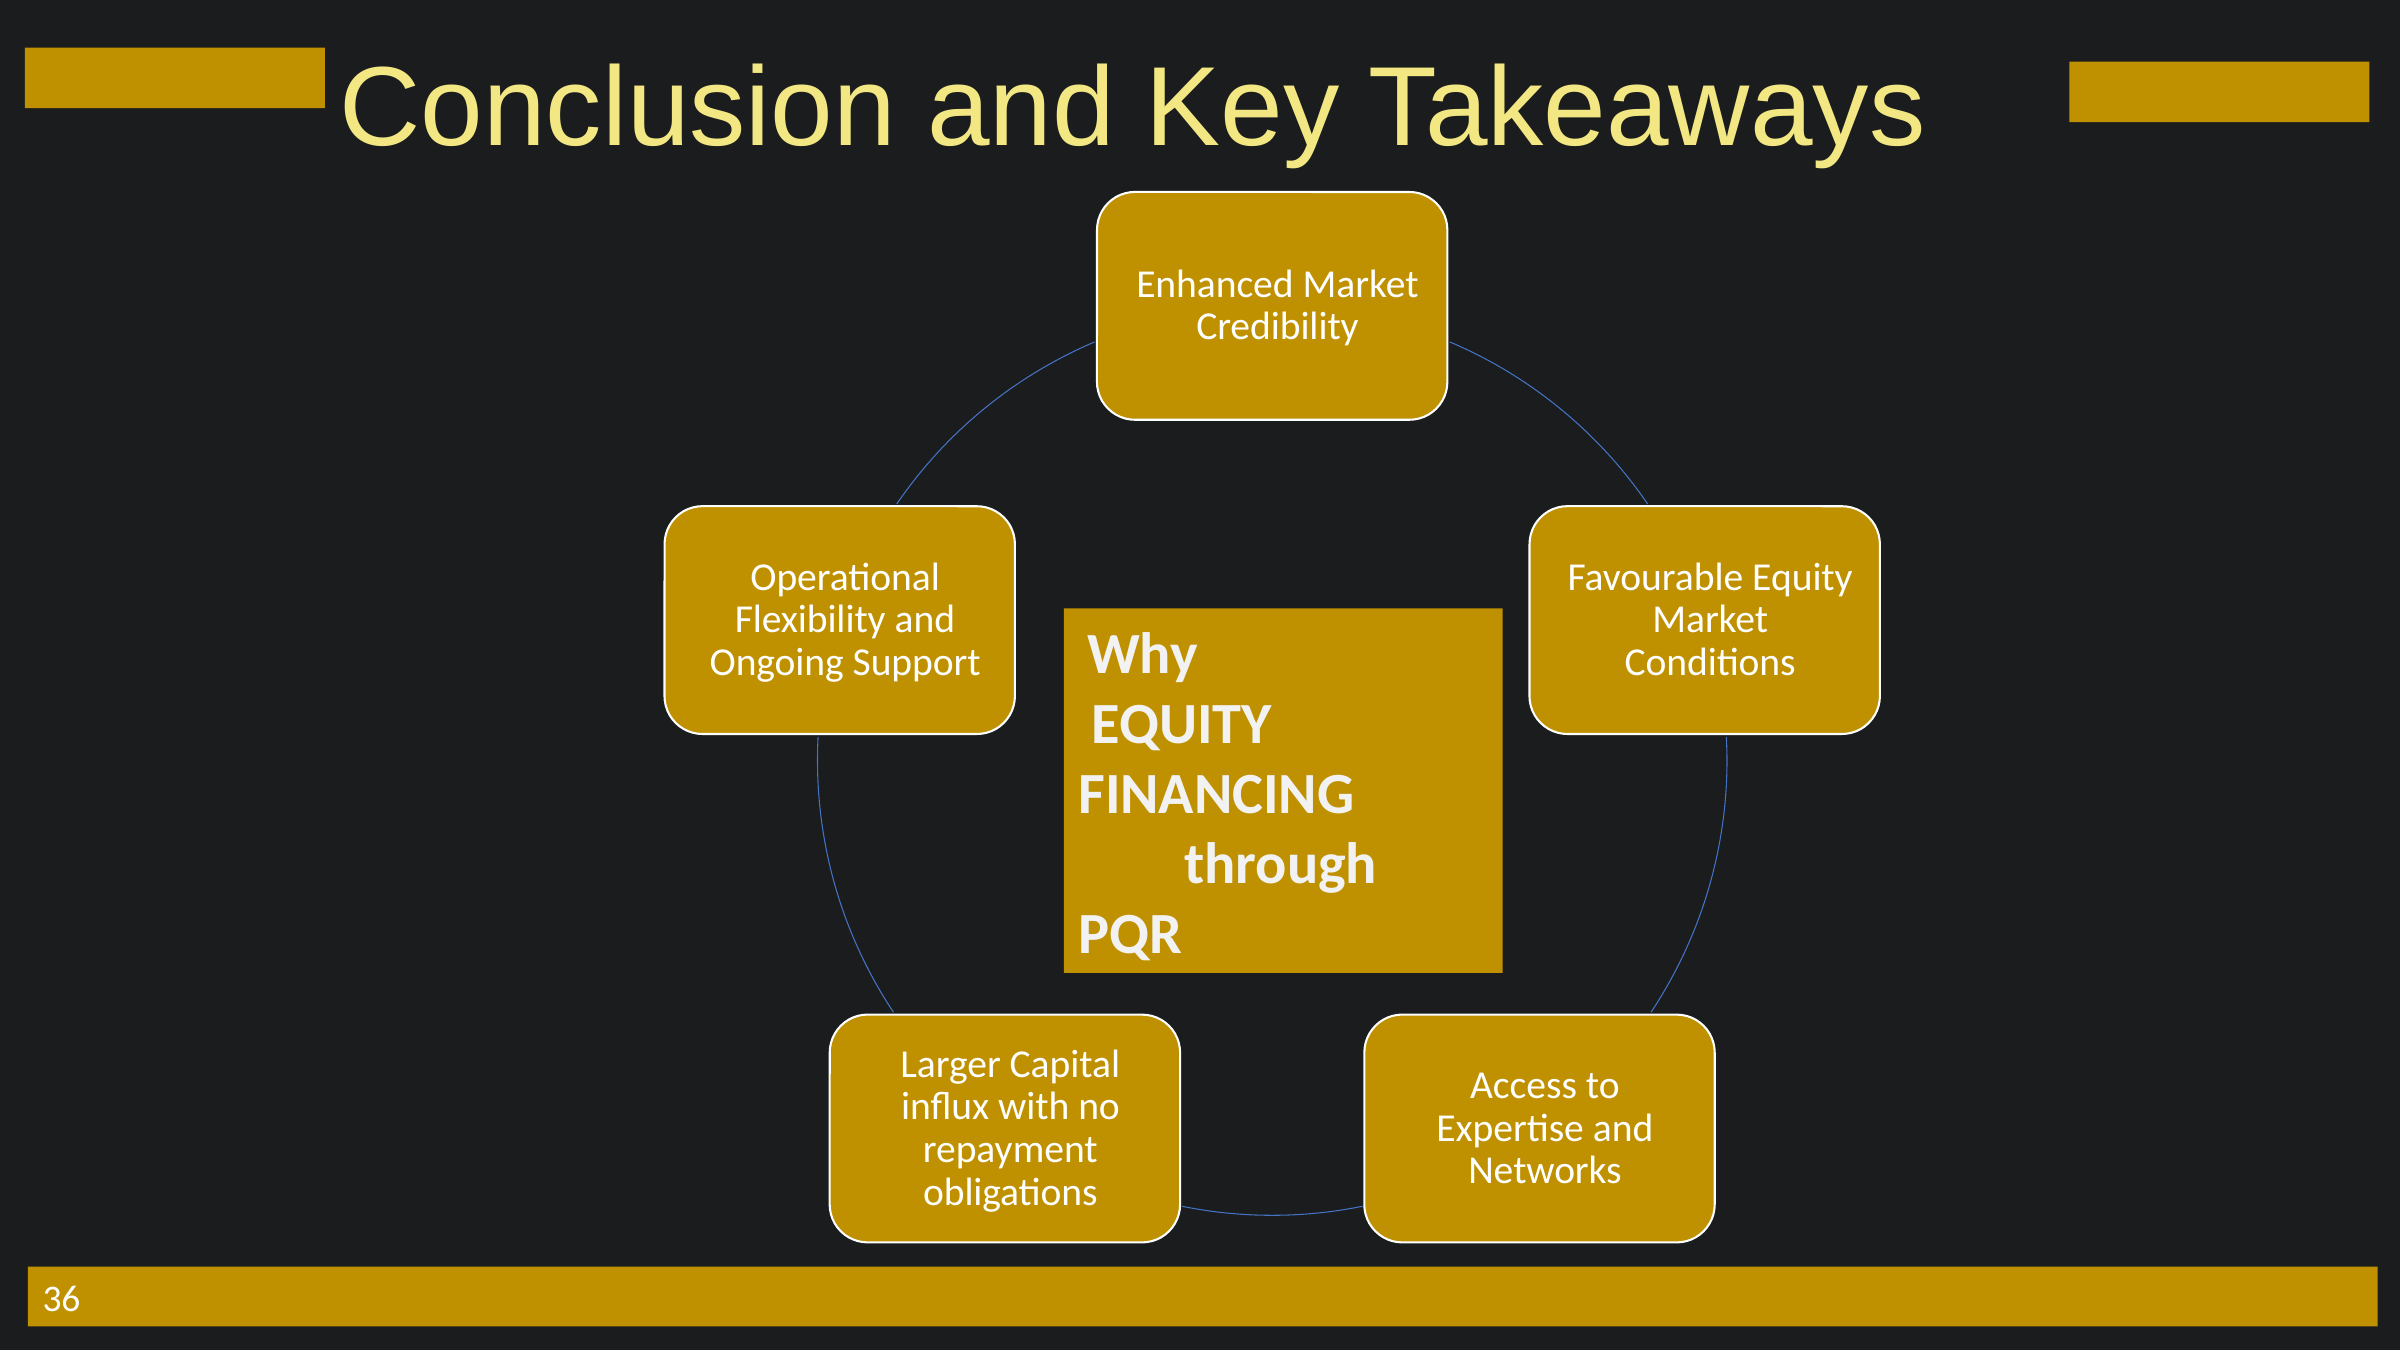

Conclusion and Key Takeaways

Enhanced Market Credibility
Favourable Equity Market Conditions
Access to Expertise and Networks
Larger Capital influx with no repayment obligations
Operational Flexibility and Ongoing Support
 Why
 EQUITY FINANCING                   through PQR
36